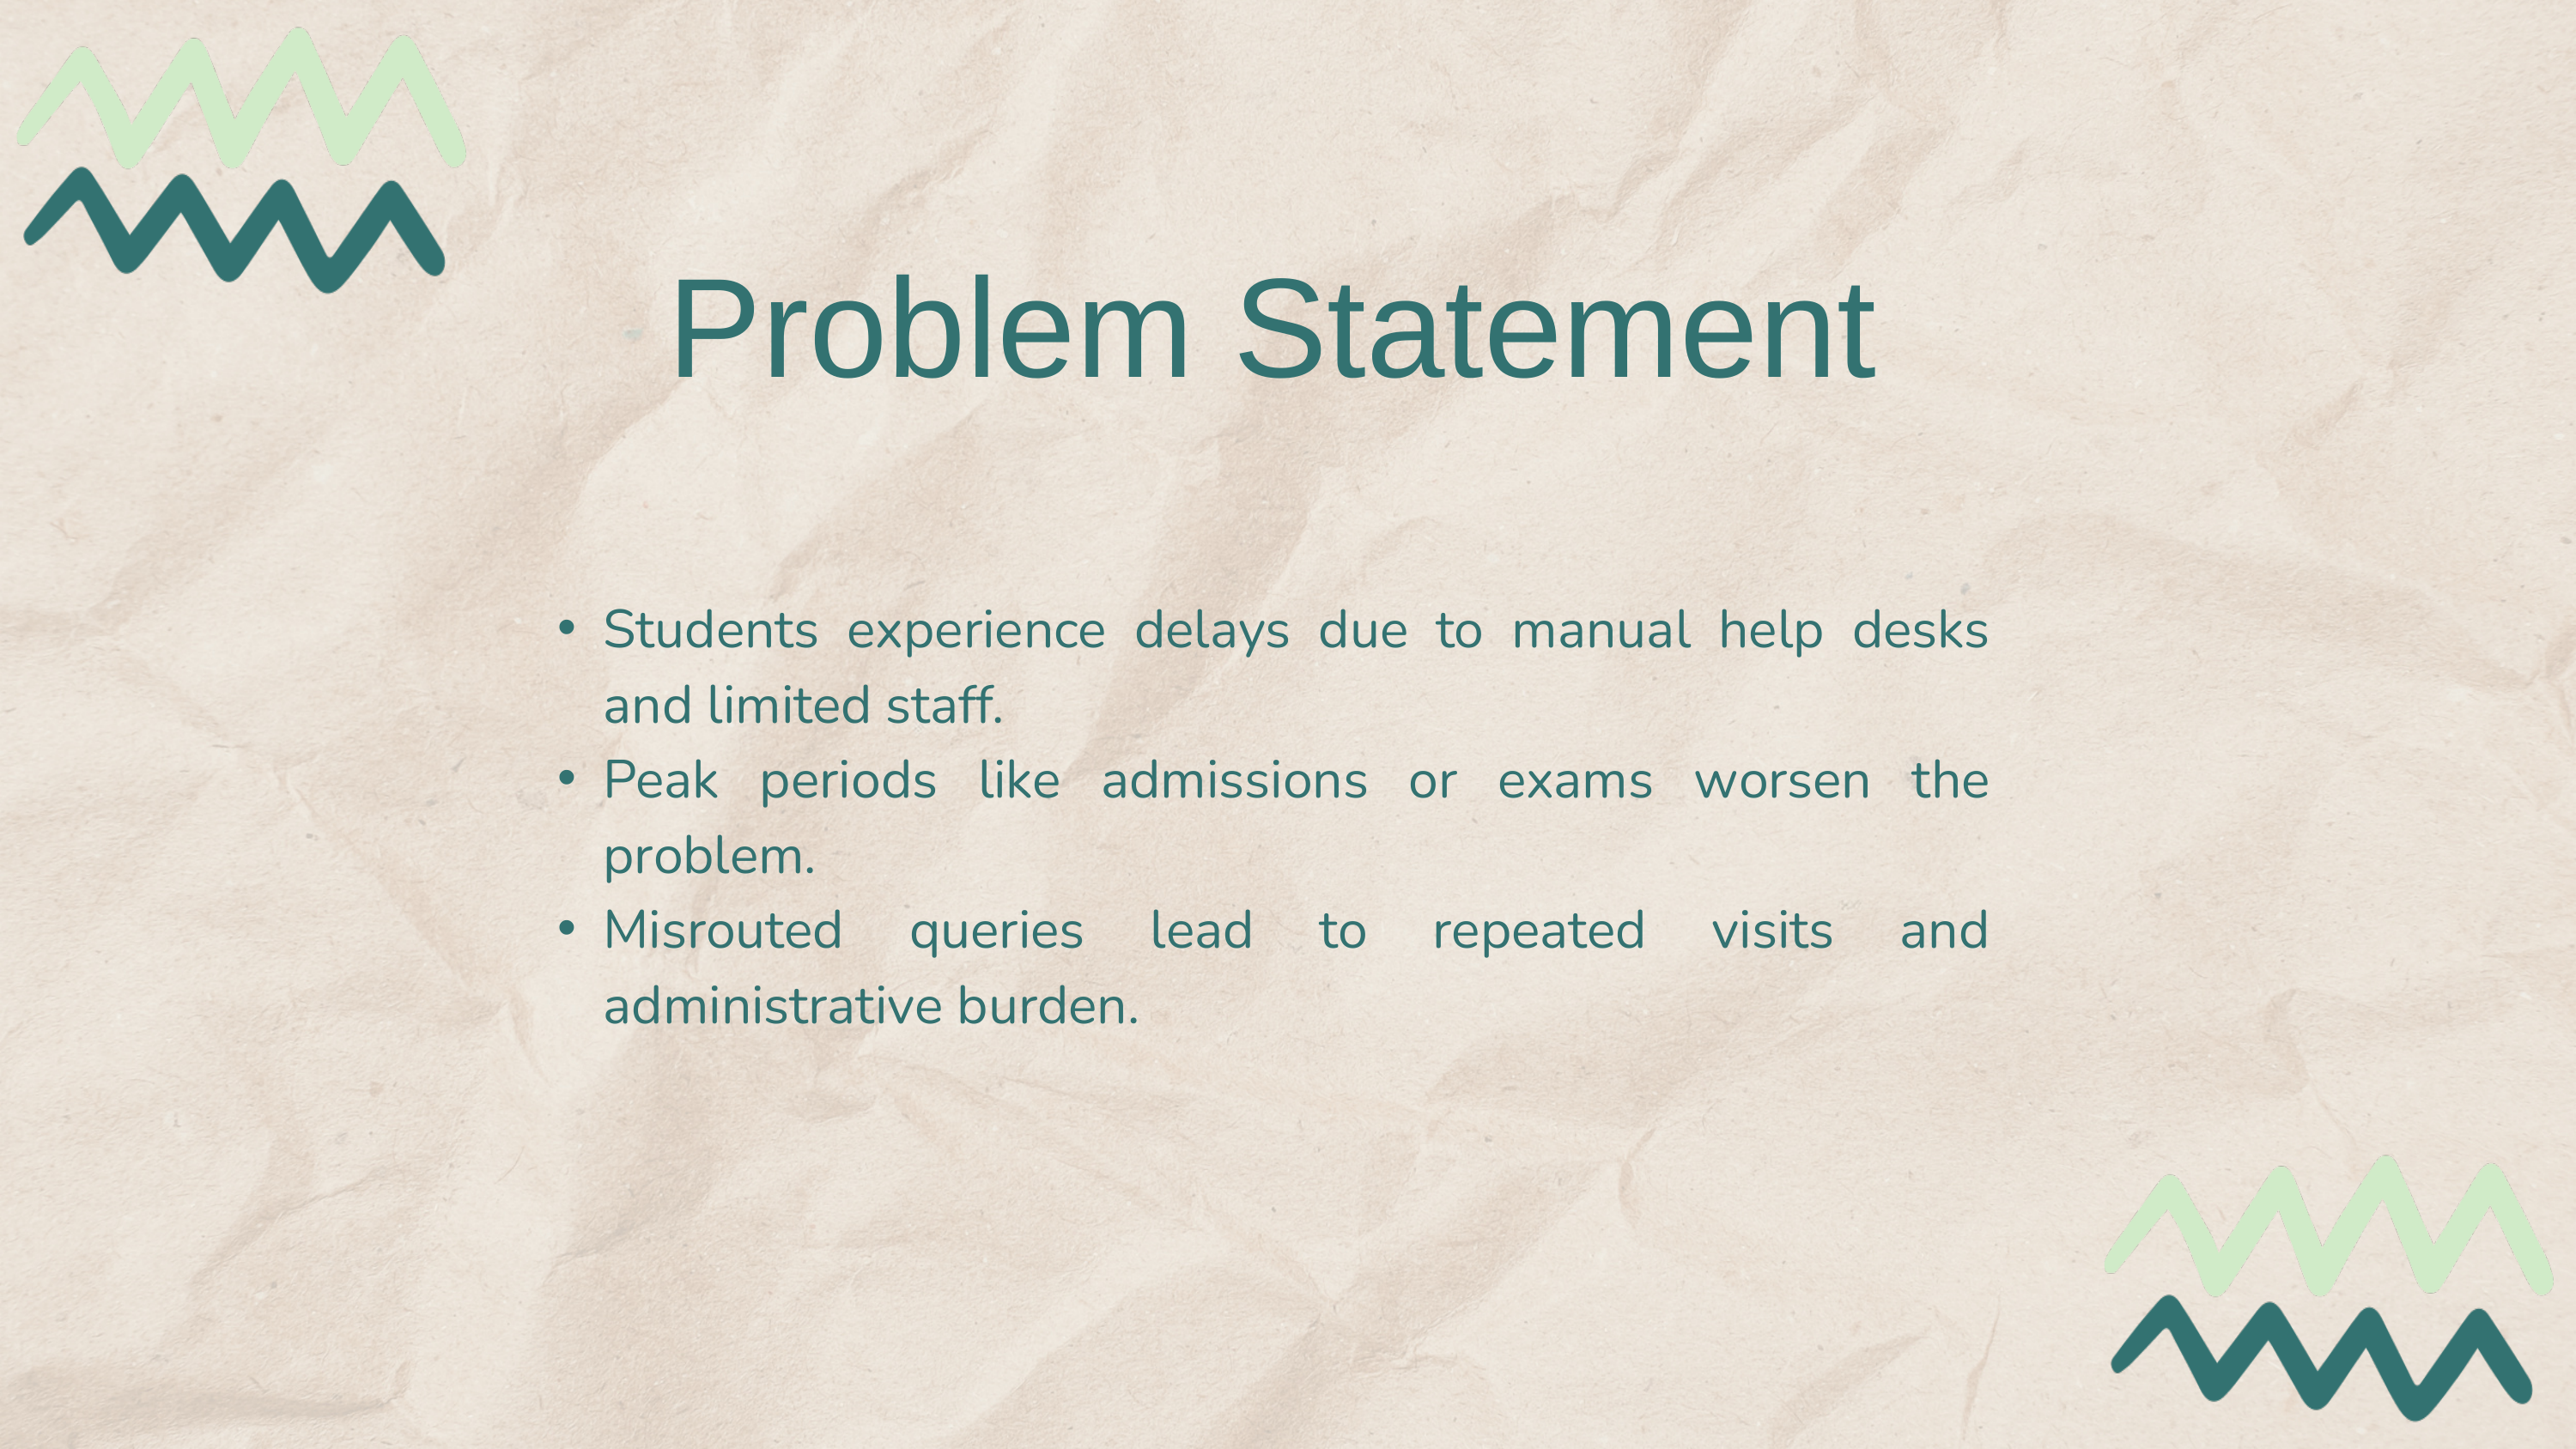

Problem Statement
Students experience delays due to manual help desks and limited staff.
Peak periods like admissions or exams worsen the problem.
Misrouted queries lead to repeated visits and administrative burden.